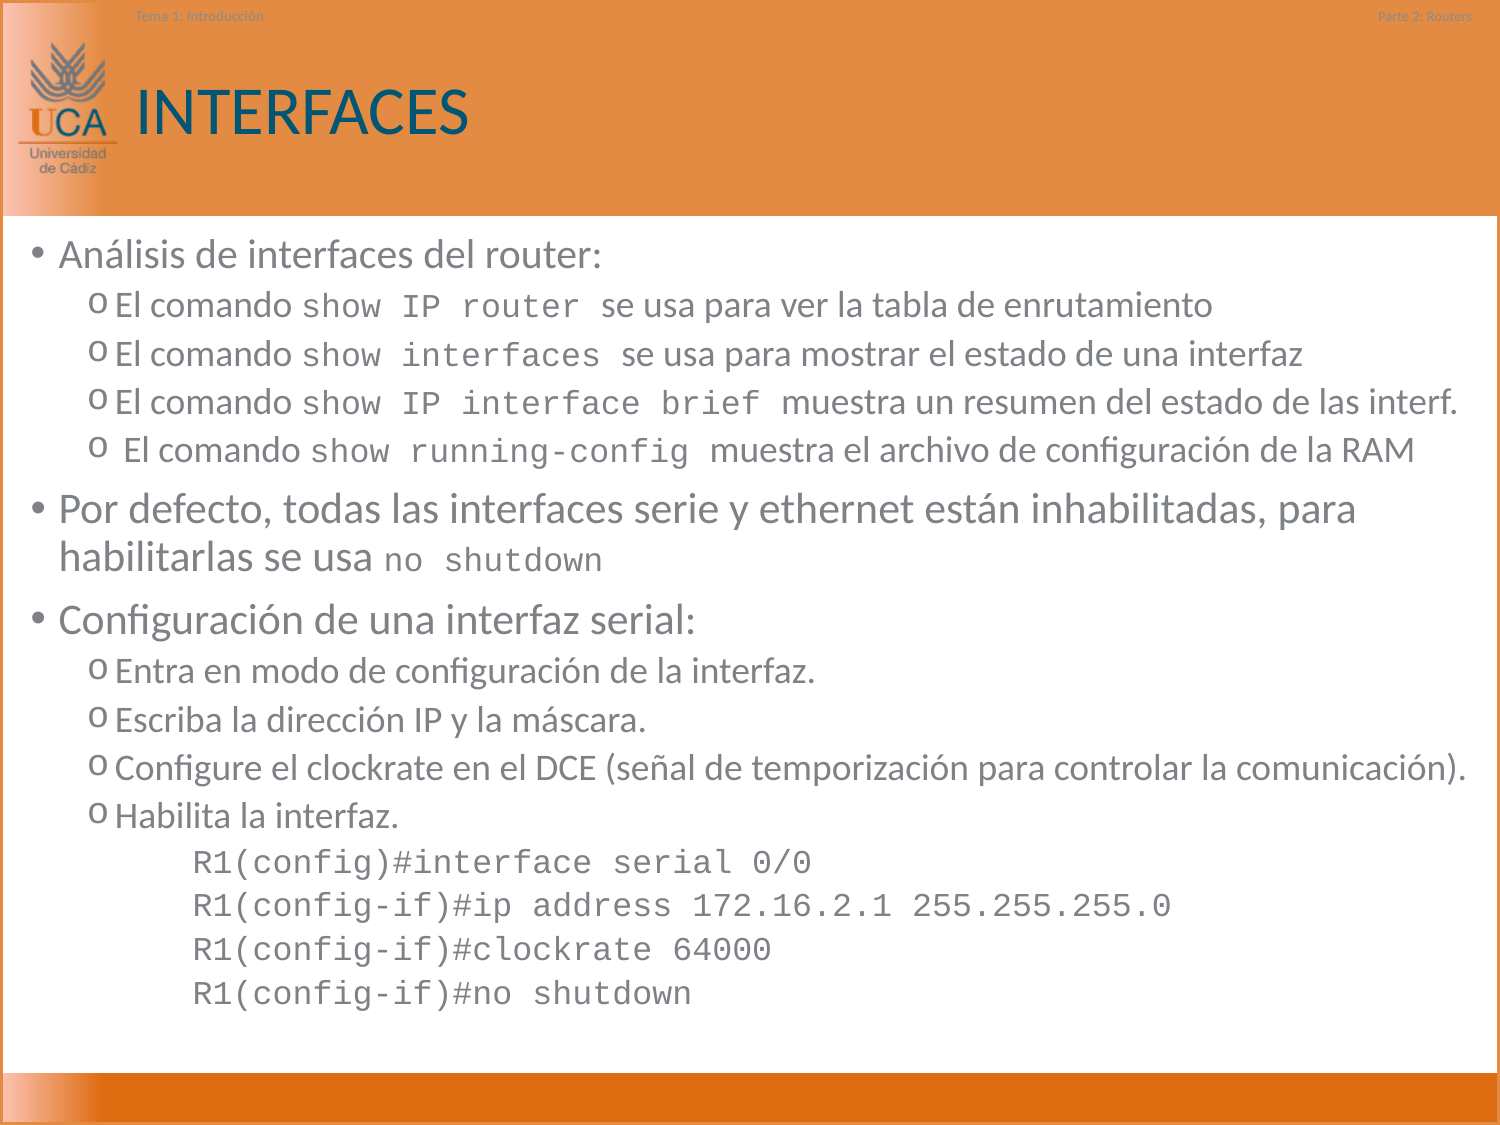

Tema 1: Introducción

Parte 2: Routers
# INTERFACES
Análisis de interfaces del router:
El comando show IP router se usa para ver la tabla de enrutamiento
El comando show interfaces se usa para mostrar el estado de una interfaz
El comando show IP interface brief muestra un resumen del estado de las interf.
 El comando show running-config muestra el archivo de configuración de la RAM
Por defecto, todas las interfaces serie y ethernet están inhabilitadas, para habilitarlas se usa no shutdown
Configuración de una interfaz serial:
Entra en modo de configuración de la interfaz.
Escriba la dirección IP y la máscara.
Configure el clockrate en el DCE (señal de temporización para controlar la comunicación).
Habilita la interfaz.
R1(config)#interface serial 0/0
R1(config-if)#ip address 172.16.2.1 255.255.255.0
R1(config-if)#clockrate 64000
R1(config-if)#no shutdown